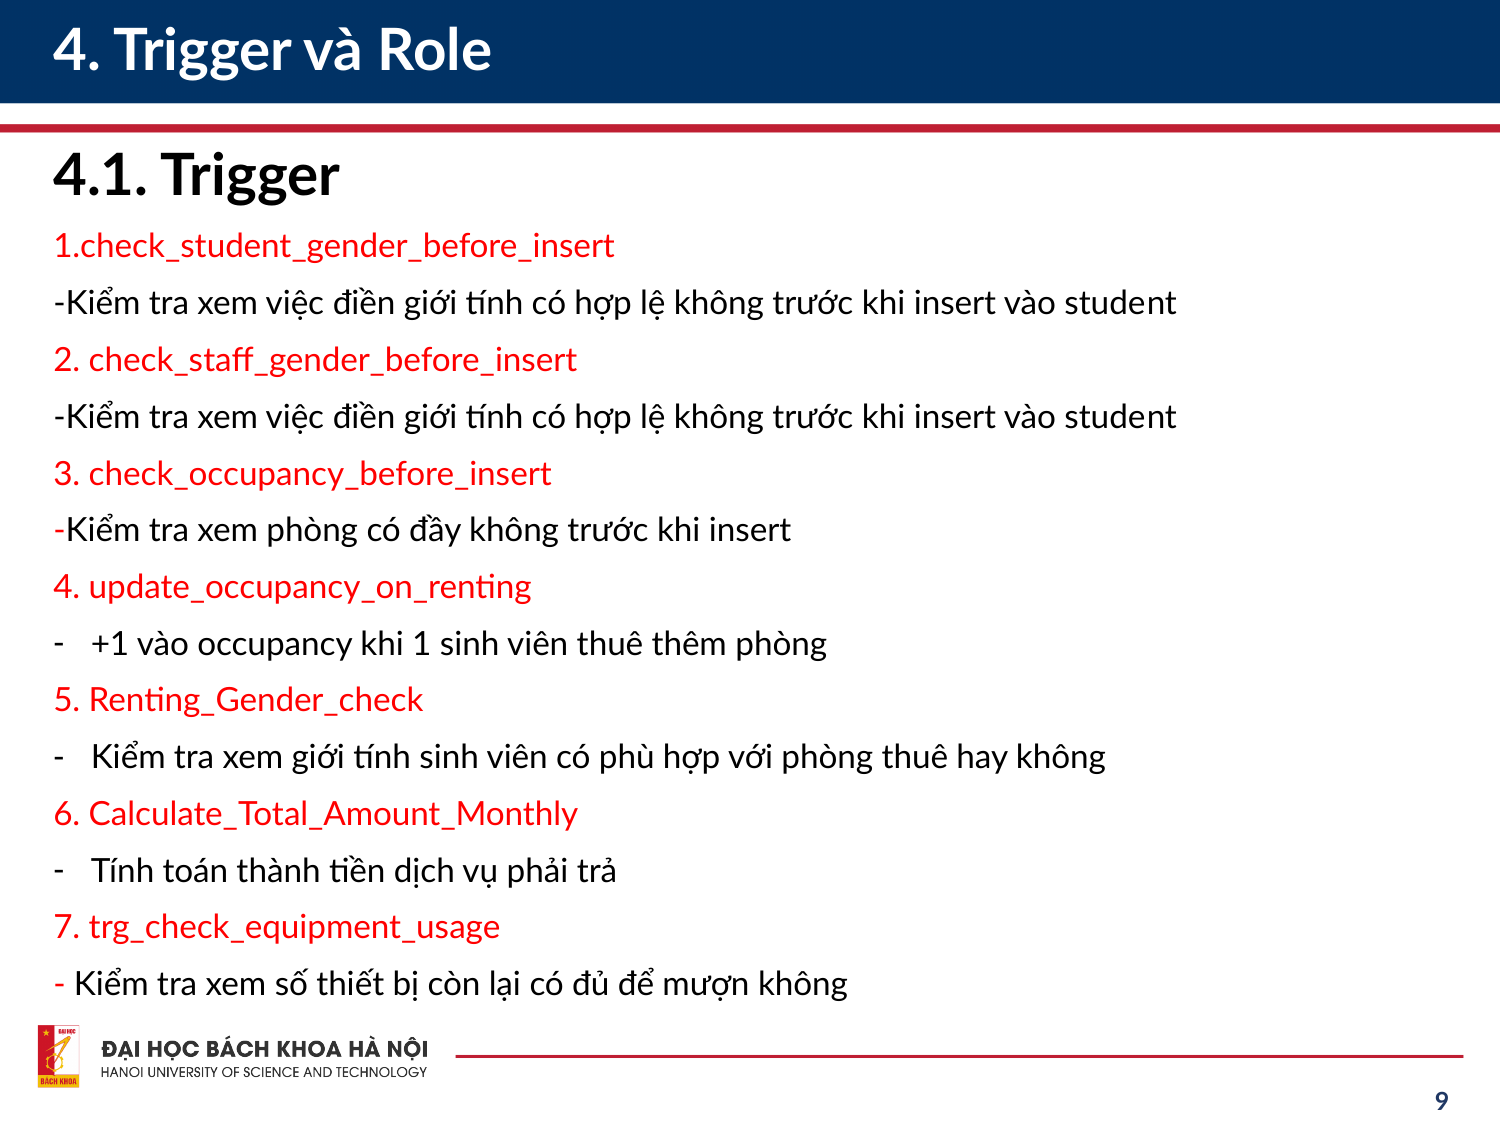

# 4. Trigger và Role
4.1. Trigger
1.check_student_gender_before_insert
-Kiểm tra xem việc điền giới tính có hợp lệ không trước khi insert vào student
2. check_staff_gender_before_insert
-Kiểm tra xem việc điền giới tính có hợp lệ không trước khi insert vào student
3. check_occupancy_before_insert
-Kiểm tra xem phòng có đầy không trước khi insert
4. update_occupancy_on_renting
+1 vào occupancy khi 1 sinh viên thuê thêm phòng
5. Renting_Gender_check
Kiểm tra xem giới tính sinh viên có phù hợp với phòng thuê hay không
6. Calculate_Total_Amount_Monthly
Tính toán thành tiền dịch vụ phải trả
7. trg_check_equipment_usage
- Kiểm tra xem số thiết bị còn lại có đủ để mượn không
9